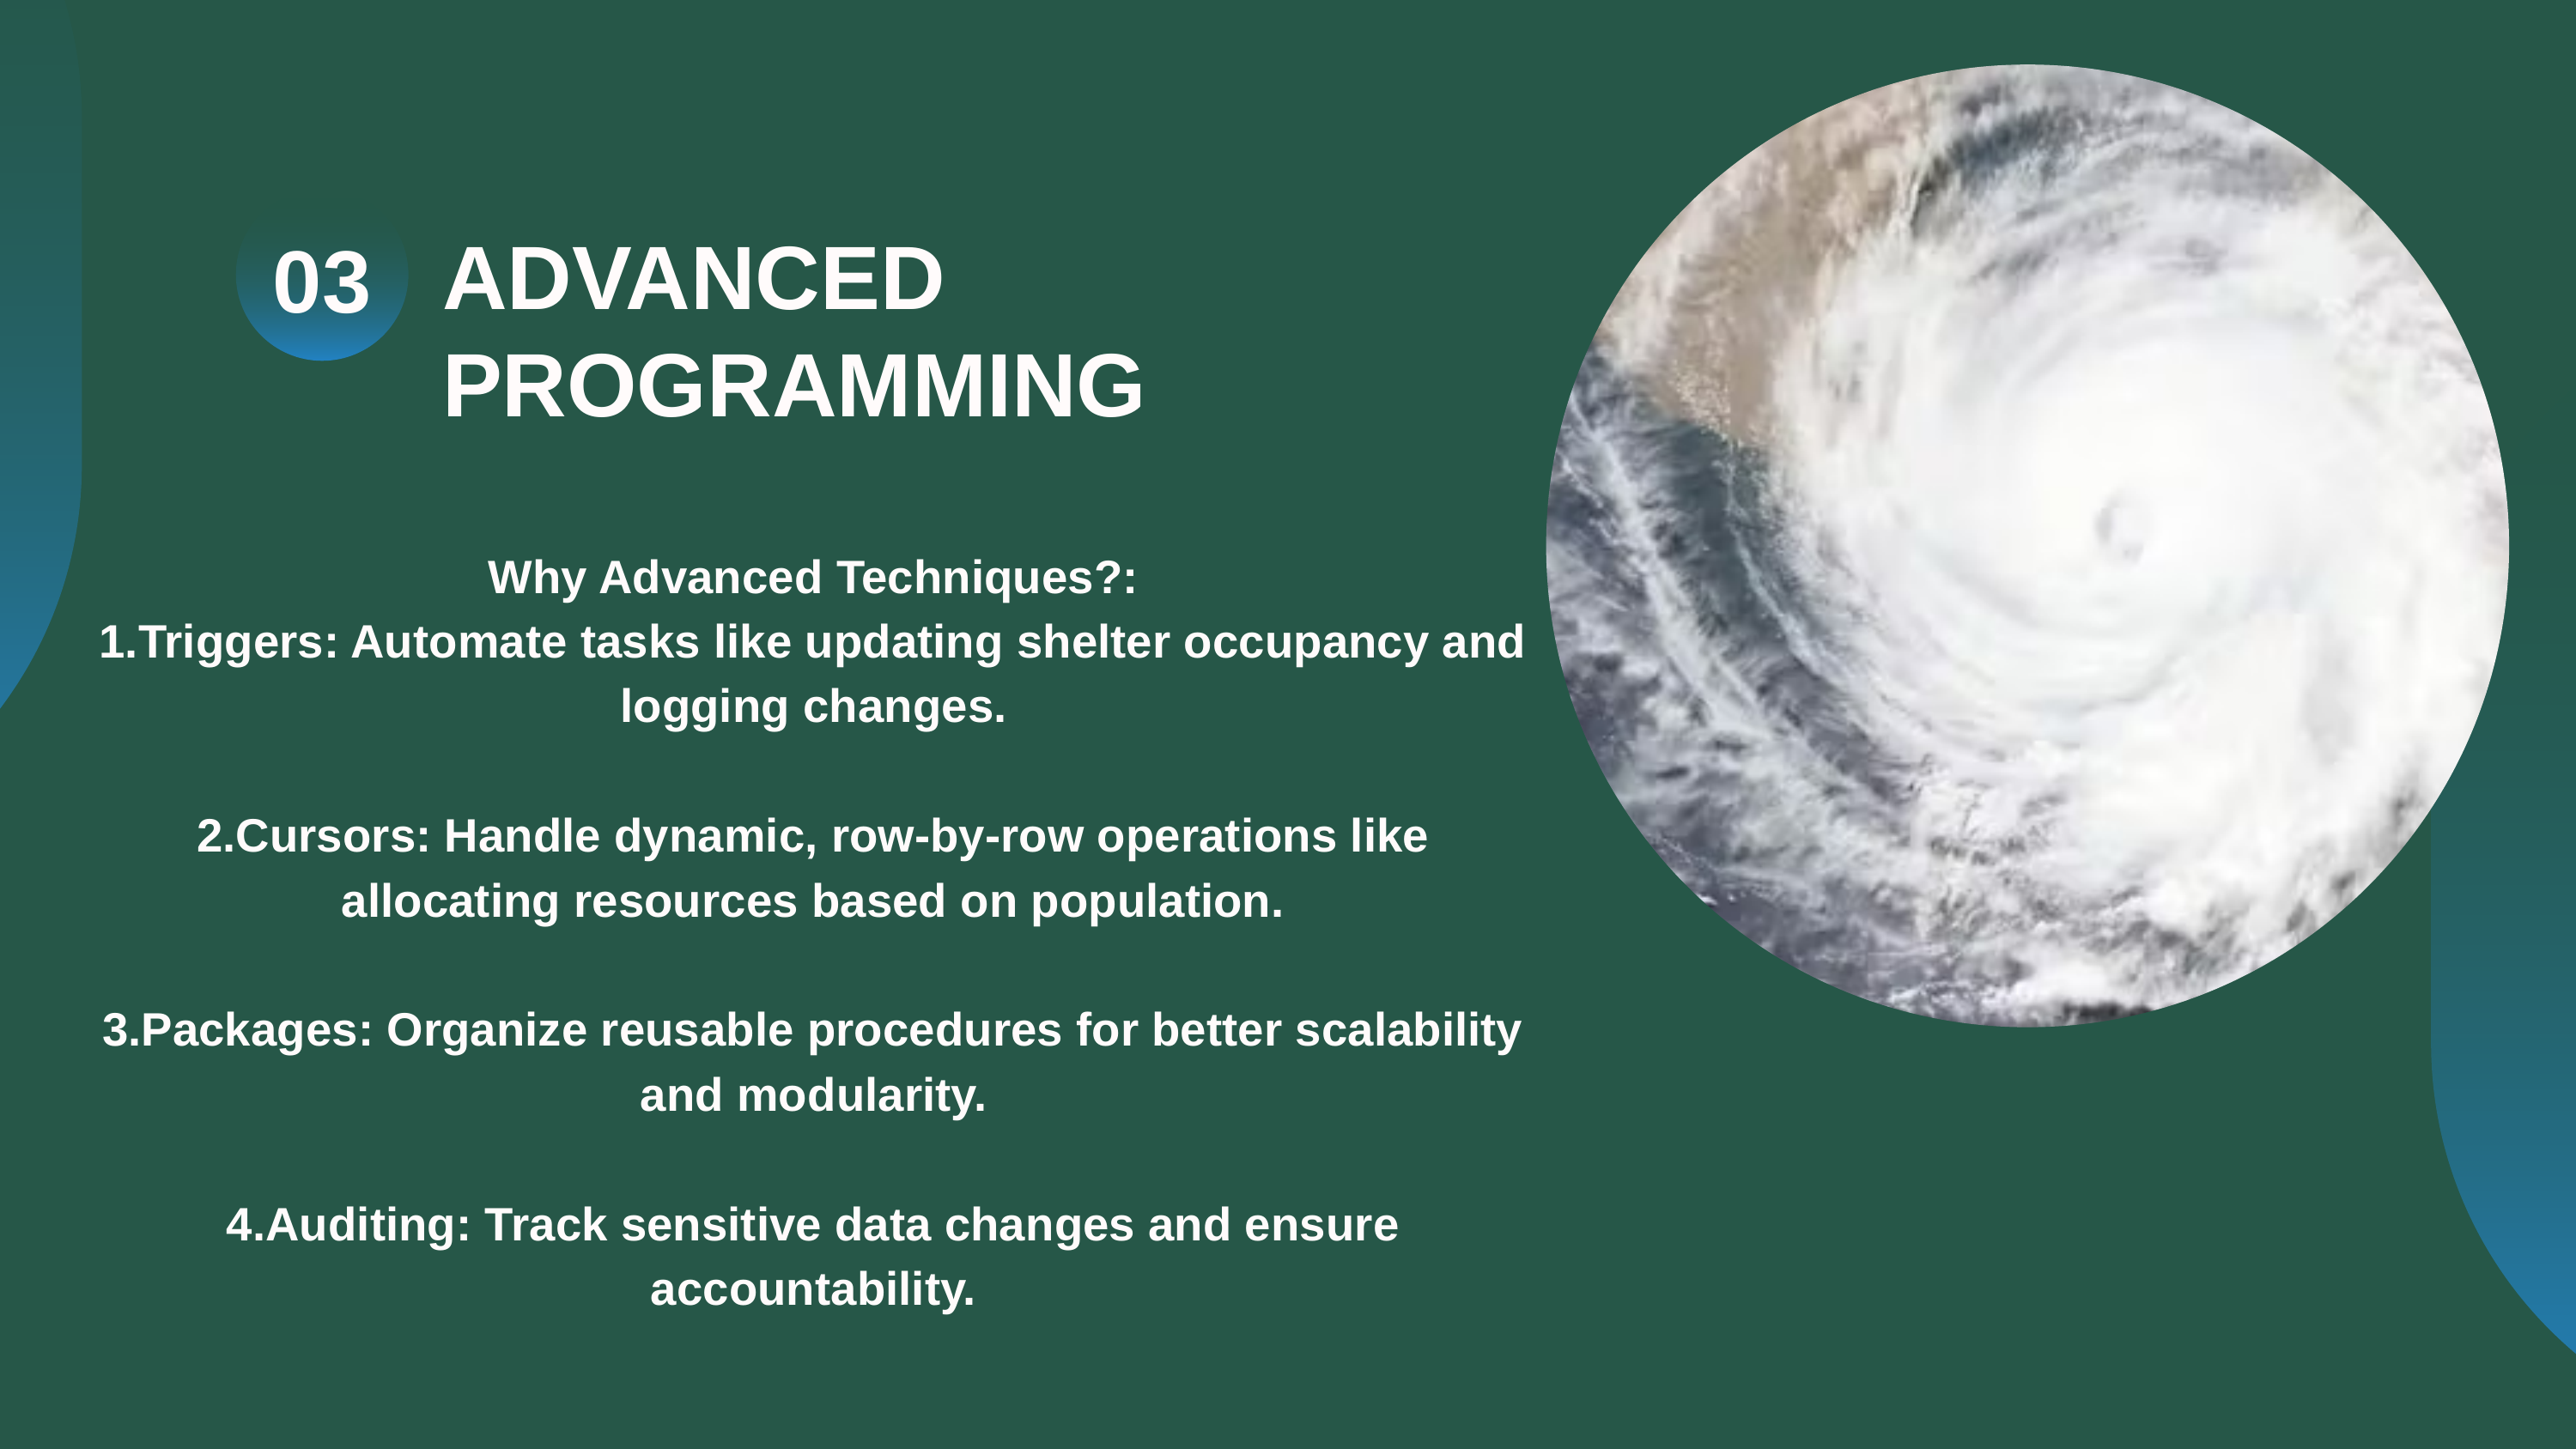

03
ADVANCED PROGRAMMING

Why Advanced Techniques?:
1.Triggers: Automate tasks like updating shelter occupancy and logging changes.

2.Cursors: Handle dynamic, row-by-row operations like allocating resources based on population.

3.Packages: Organize reusable procedures for better scalability and modularity.

4.Auditing: Track sensitive data changes and ensure accountability.